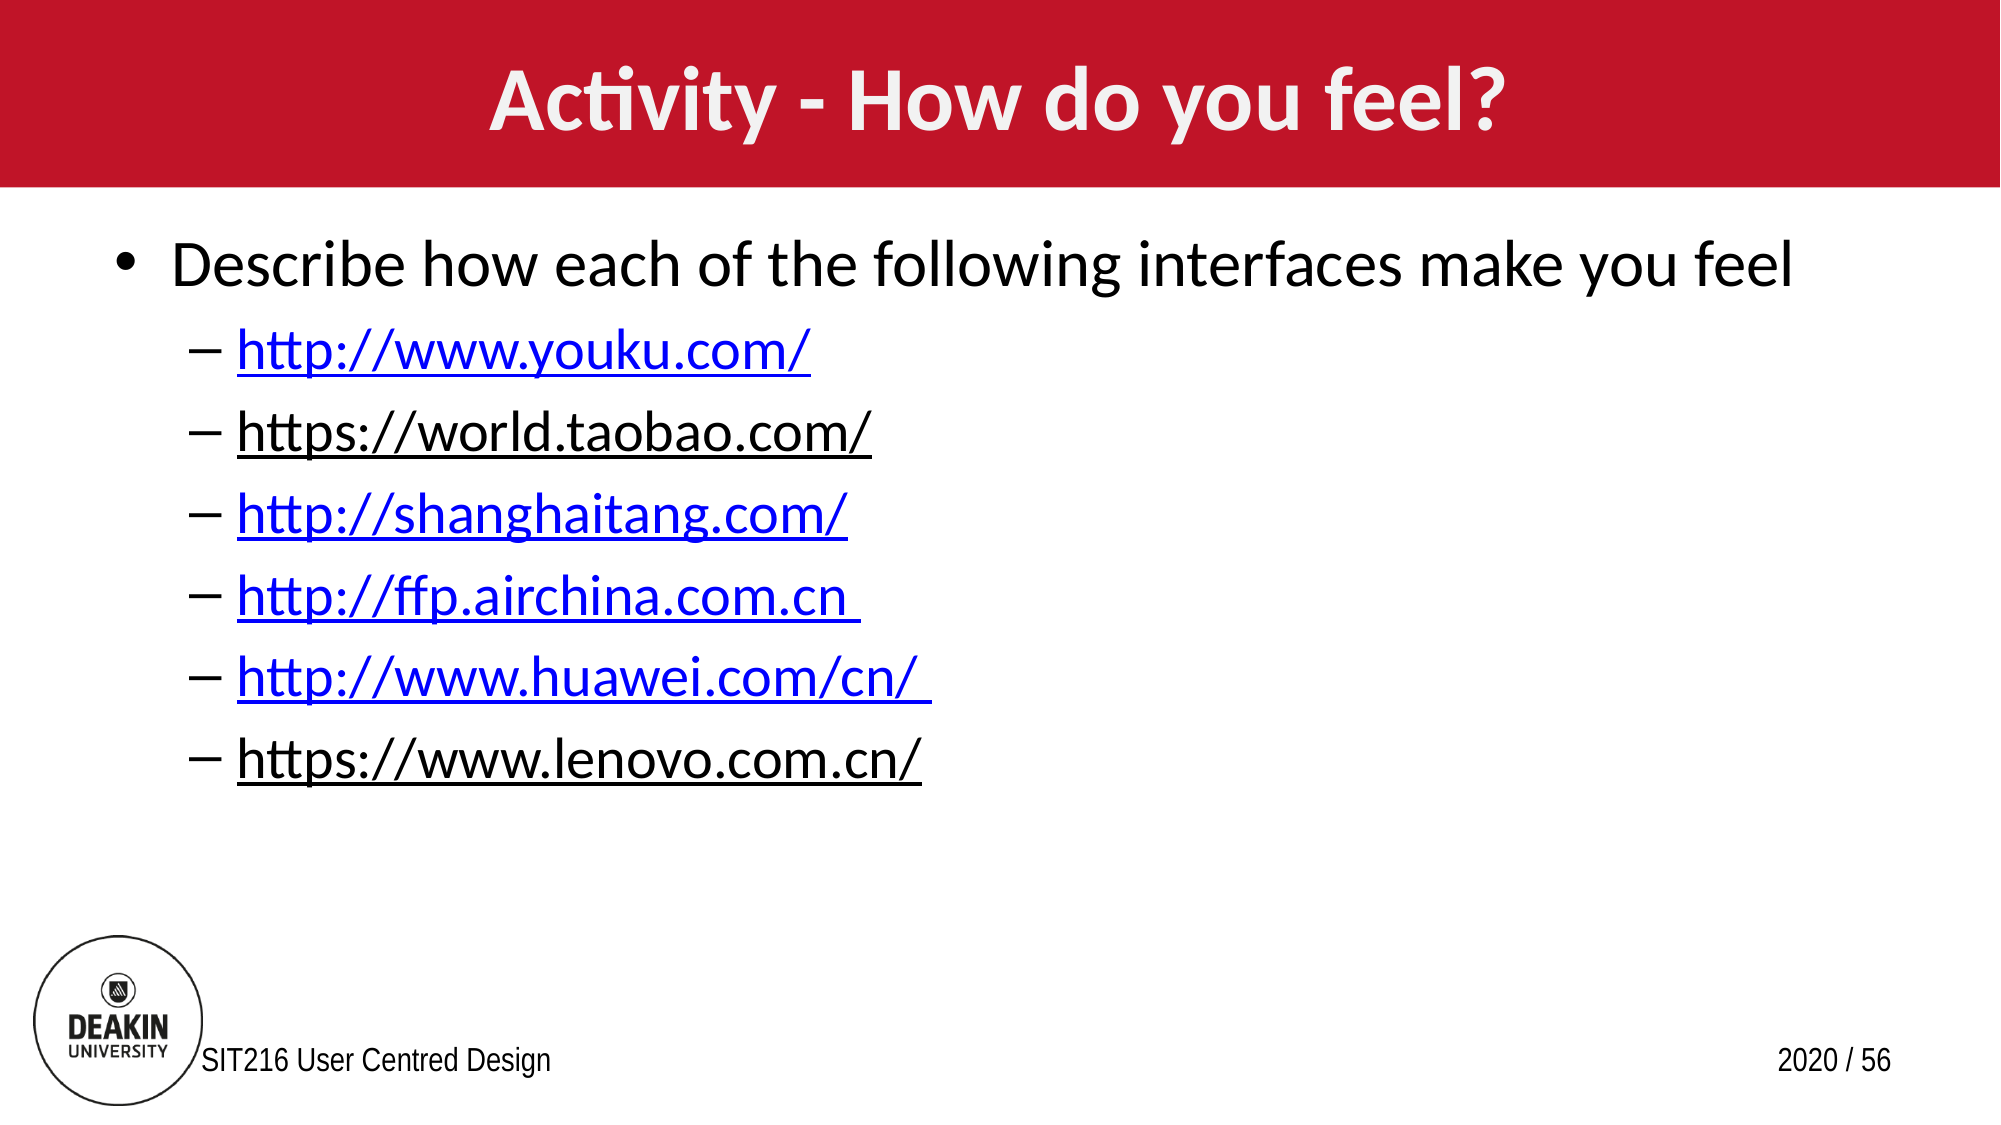

# Activity - How do you feel?
Describe how each of the following interfaces make you feel
http://www.youku.com/
https://world.taobao.com/
http://shanghaitang.com/
http://ffp.airchina.com.cn
http://www.huawei.com/cn/
https://www.lenovo.com.cn/